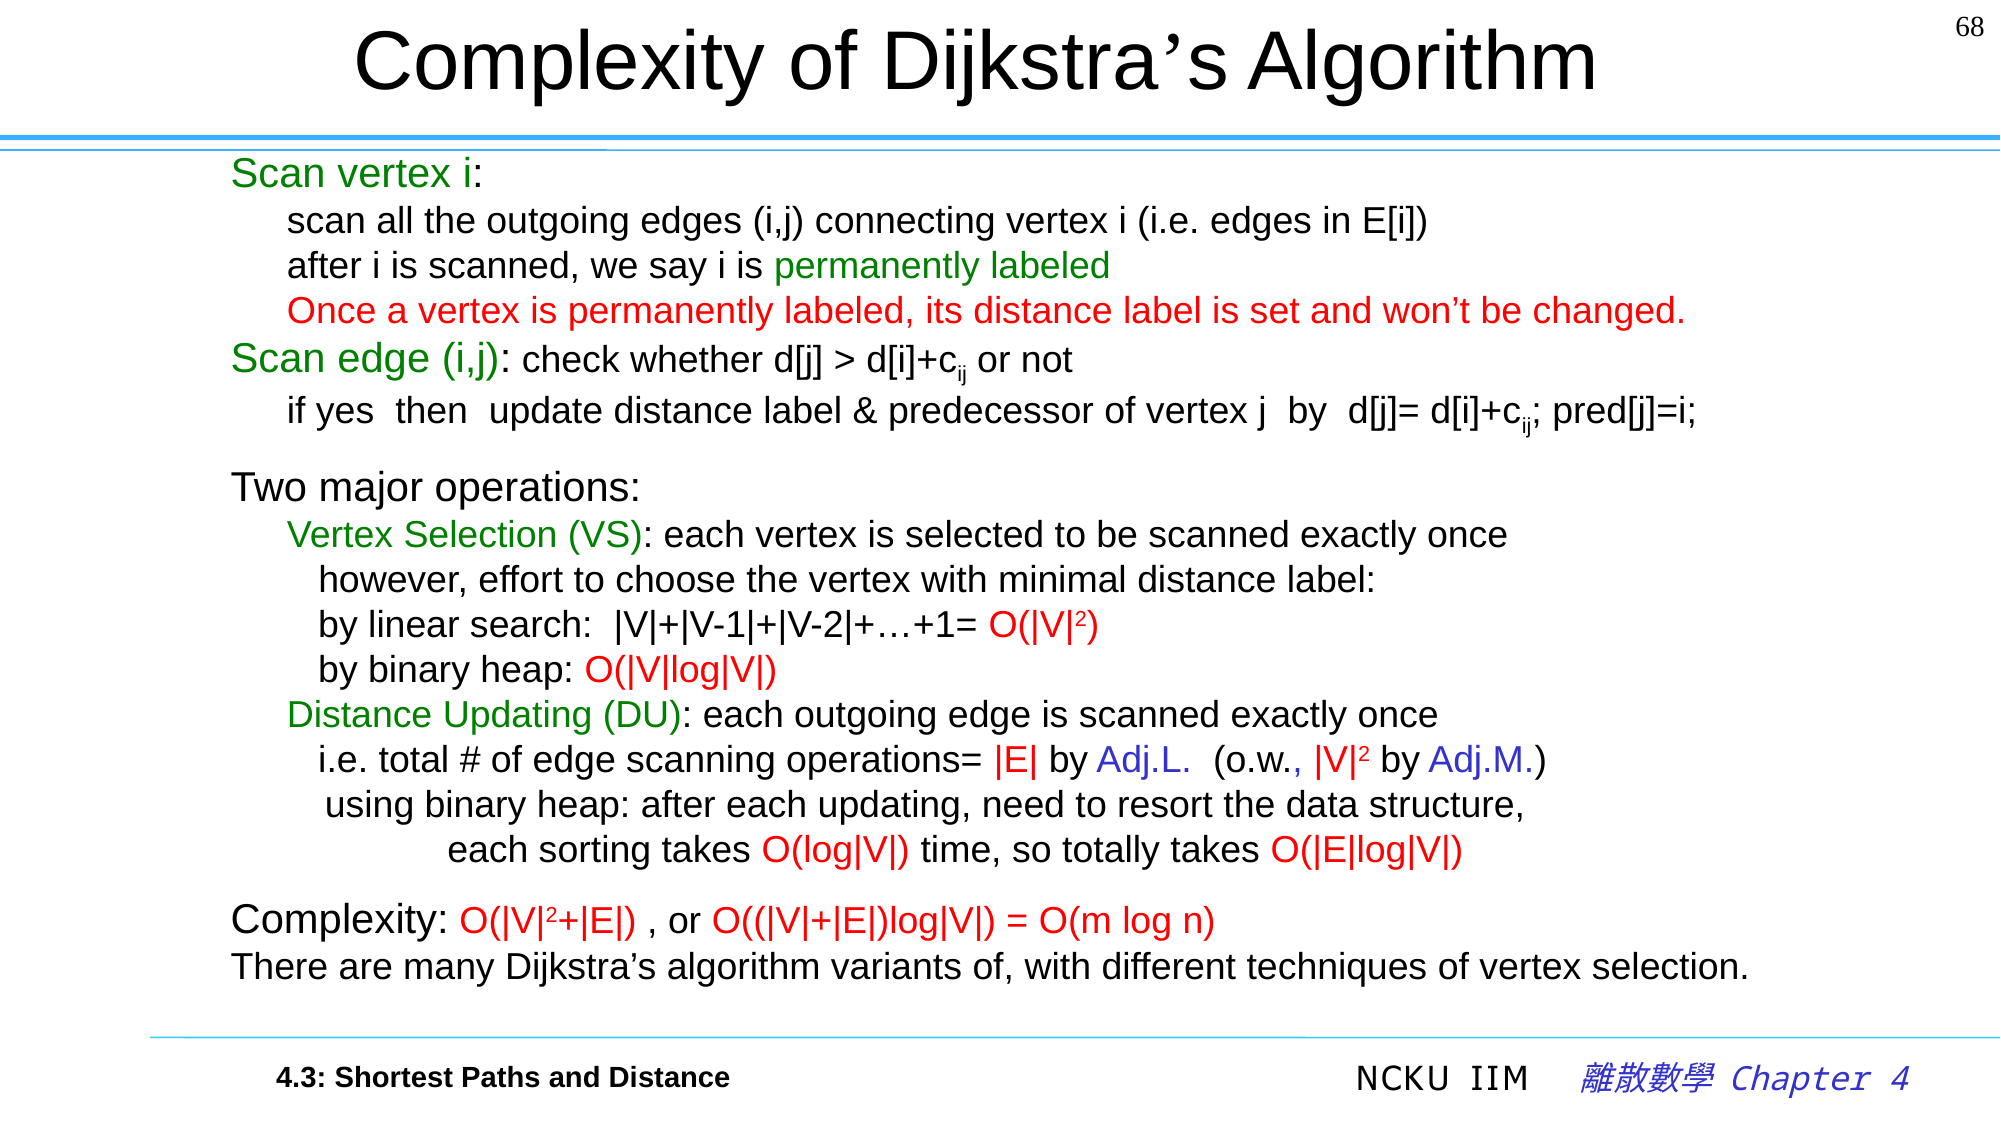

# Complexity of Dijkstra’s Algorithm
68
Scan vertex i:
scan all the outgoing edges (i,j) connecting vertex i (i.e. edges in E[i])
after i is scanned, we say i is permanently labeled
Once a vertex is permanently labeled, its distance label is set and won’t be changed.
Scan edge (i,j): check whether d[j] > d[i]+cij or not
if yes  then  update distance label & predecessor of vertex j  by  d[j]= d[i]+cij; pred[j]=i;
Two major operations:
	Vertex Selection (VS): each vertex is selected to be scanned exactly once
	   however, effort to choose the vertex with minimal distance label:
   by linear search:  |V|+|V-1|+|V-2|+…+1= O(|V|2)
   by binary heap: O(|V|log|V|)
	Distance Updating (DU): each outgoing edge is scanned exactly once
   i.e. total # of edge scanning operations= |E| by Adj.L.  (o.w., |V|2 by Adj.M.)
         using binary heap: after each updating, need to resort the data structure,
	 each sorting takes O(log|V|) time, so totally takes O(|E|log|V|)

Complexity: O(|V|2+|E|) , or O((|V|+|E|)log|V|) = O(m log n)
There are many Dijkstra’s algorithm variants of, with different techniques of vertex selection.
4.3: Shortest Paths and Distance